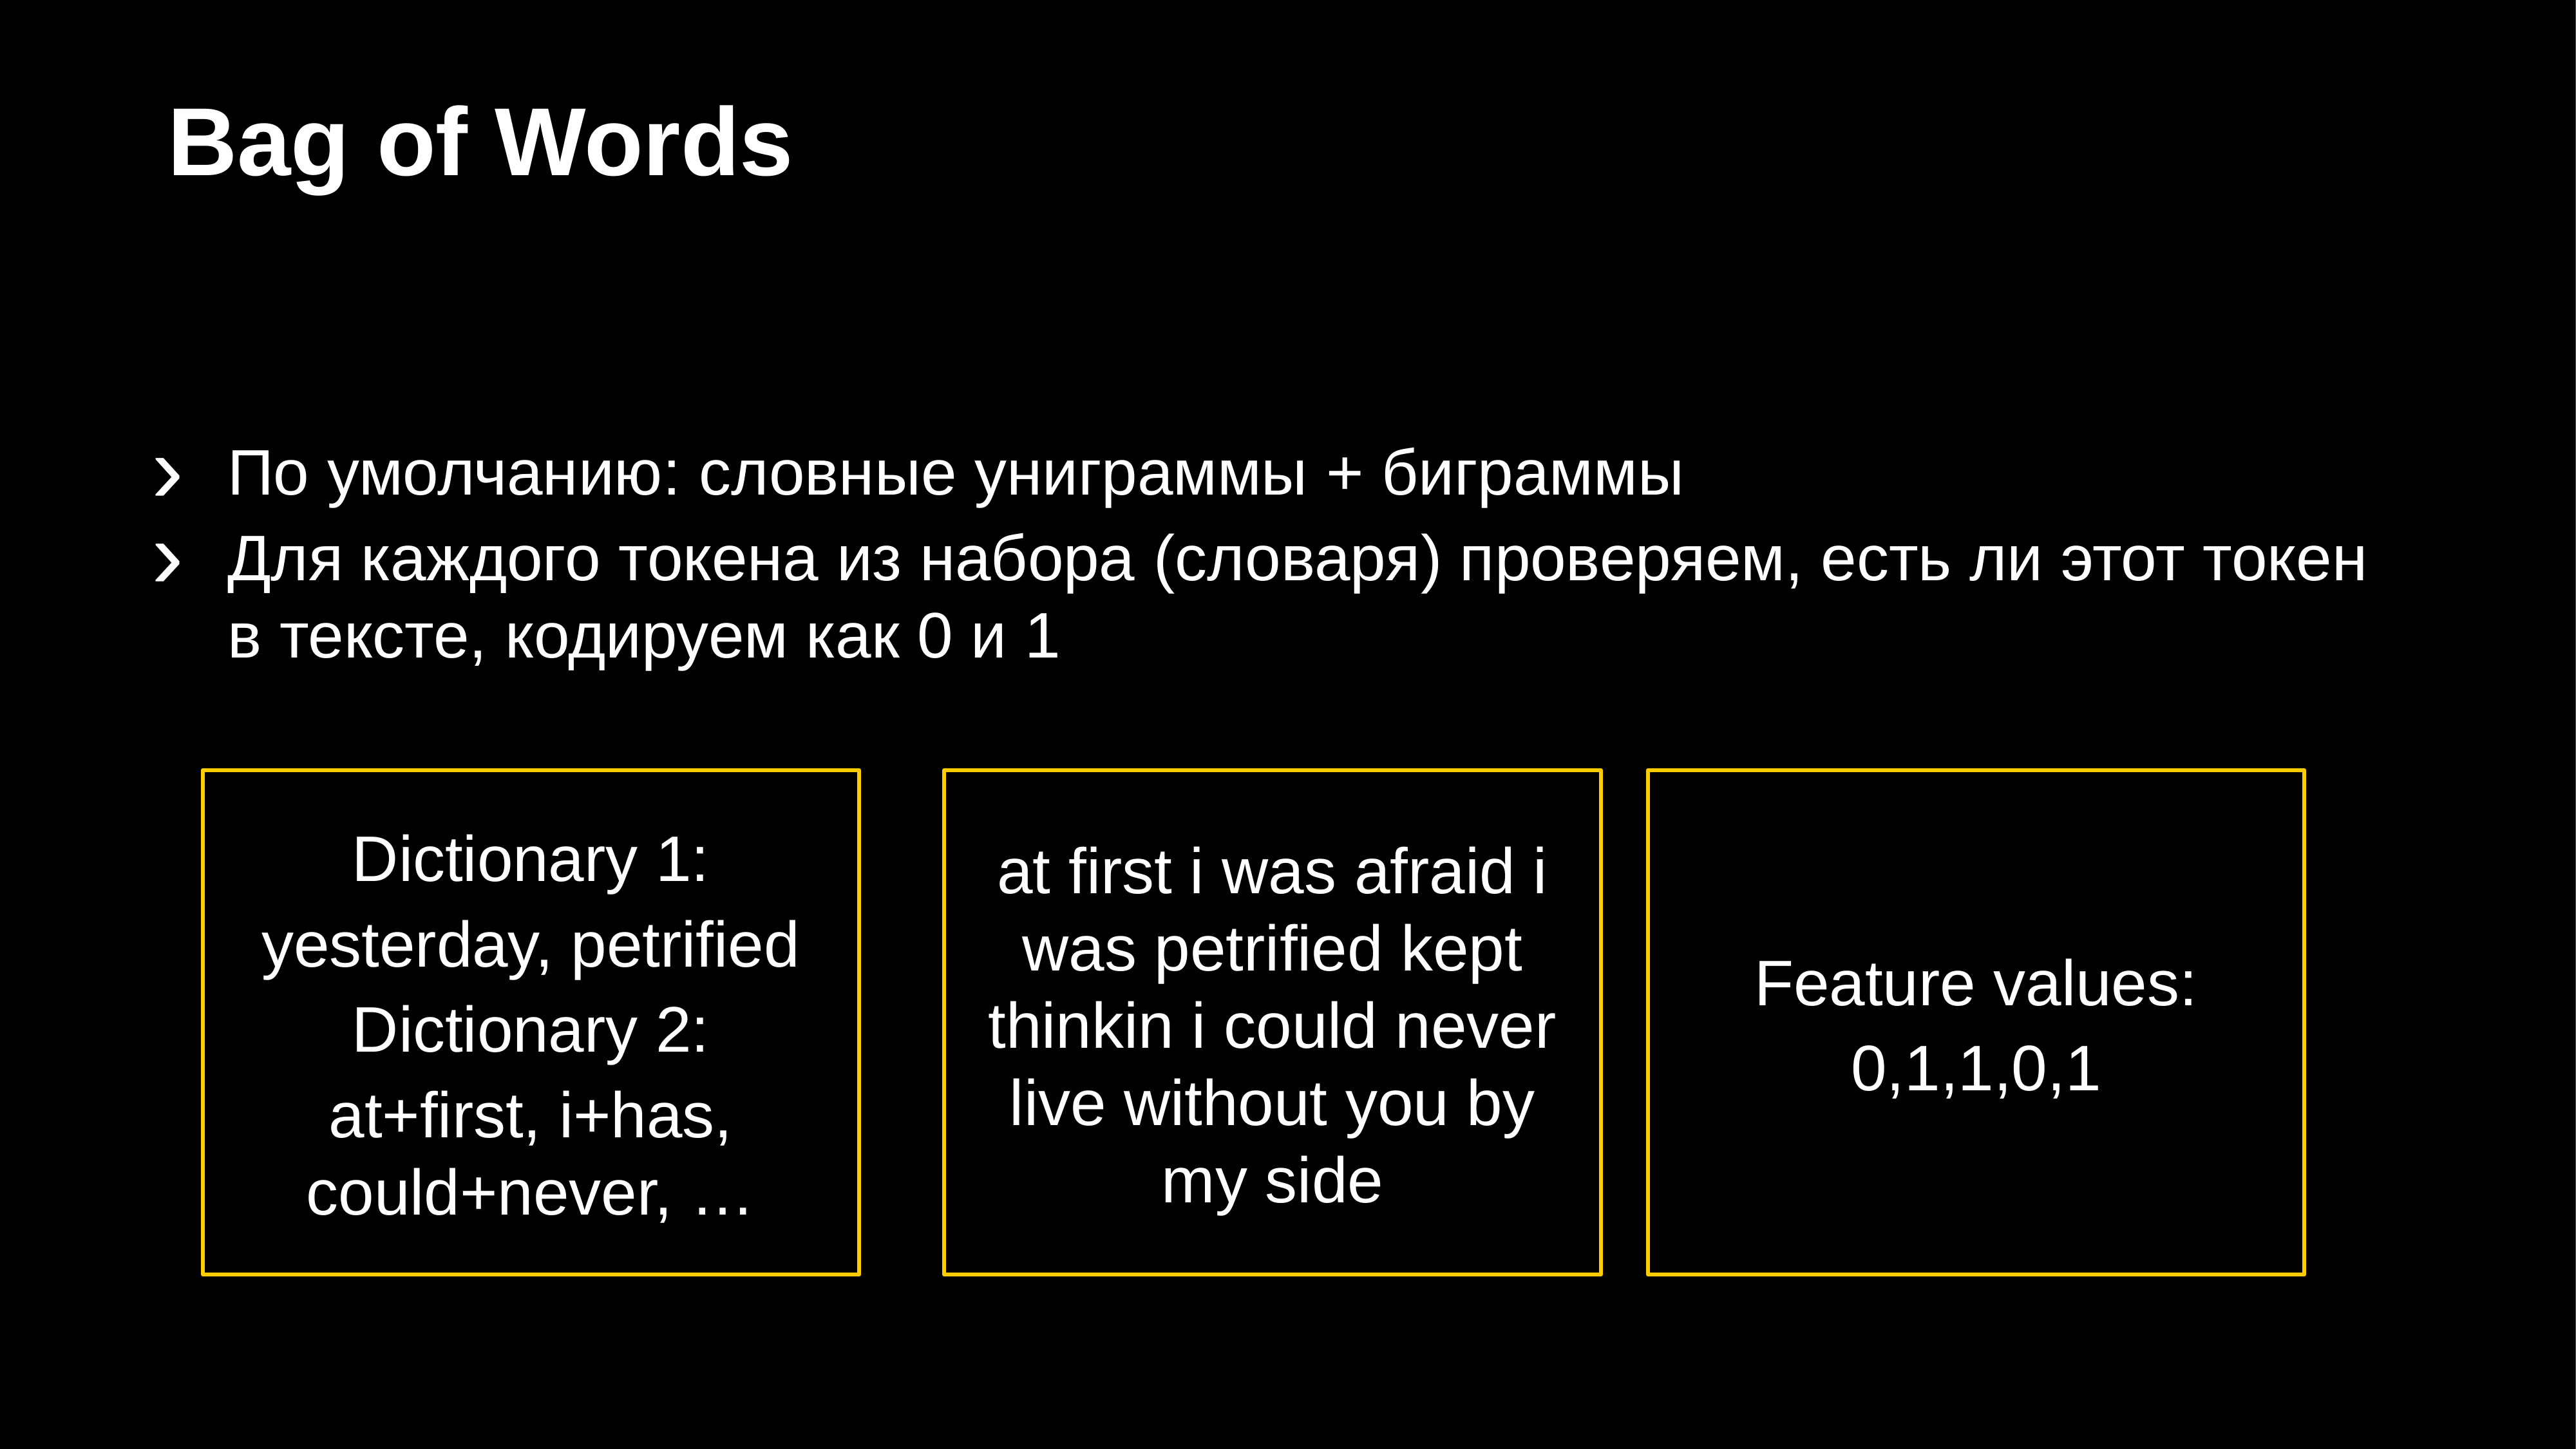

# Bag of Words
По умолчанию: словные униграммы + биграммы
Для каждого токена из набора (словаря) проверяем, есть ли этот токен в тексте, кодируем как 0 и 1

Feature values:
0,1,1,0,1
at first i was afraid i was petrified kept thinkin i could never live without you by my side
Dictionary 1:
yesterday, petrified
Dictionary 2:
at+first, i+has, could+never, …